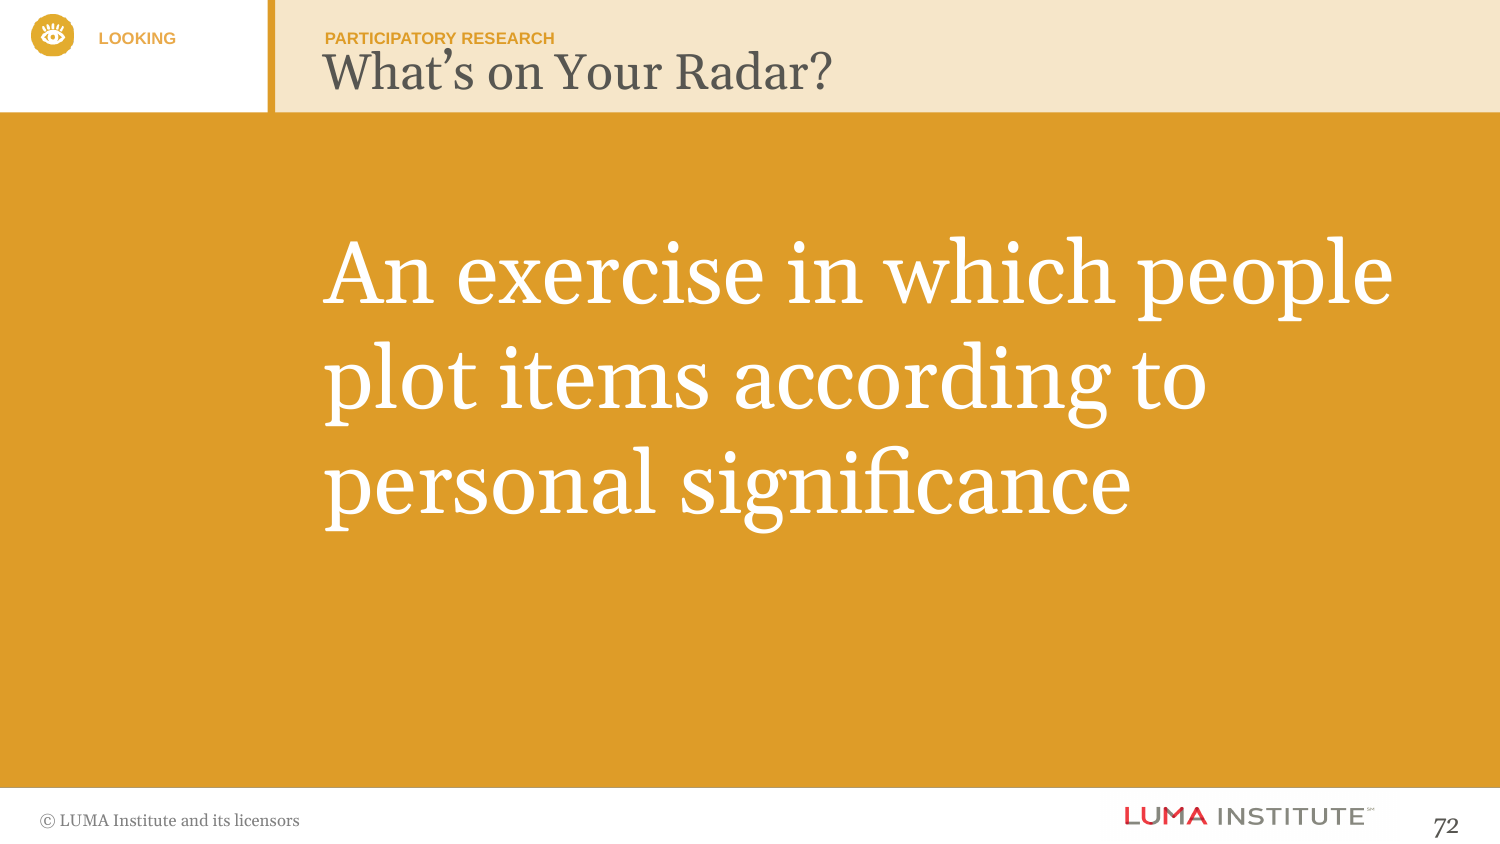

PARTICIPATORY RESEARCH
What’s on Your Radar?
An exercise in which people plot items according to personal significance